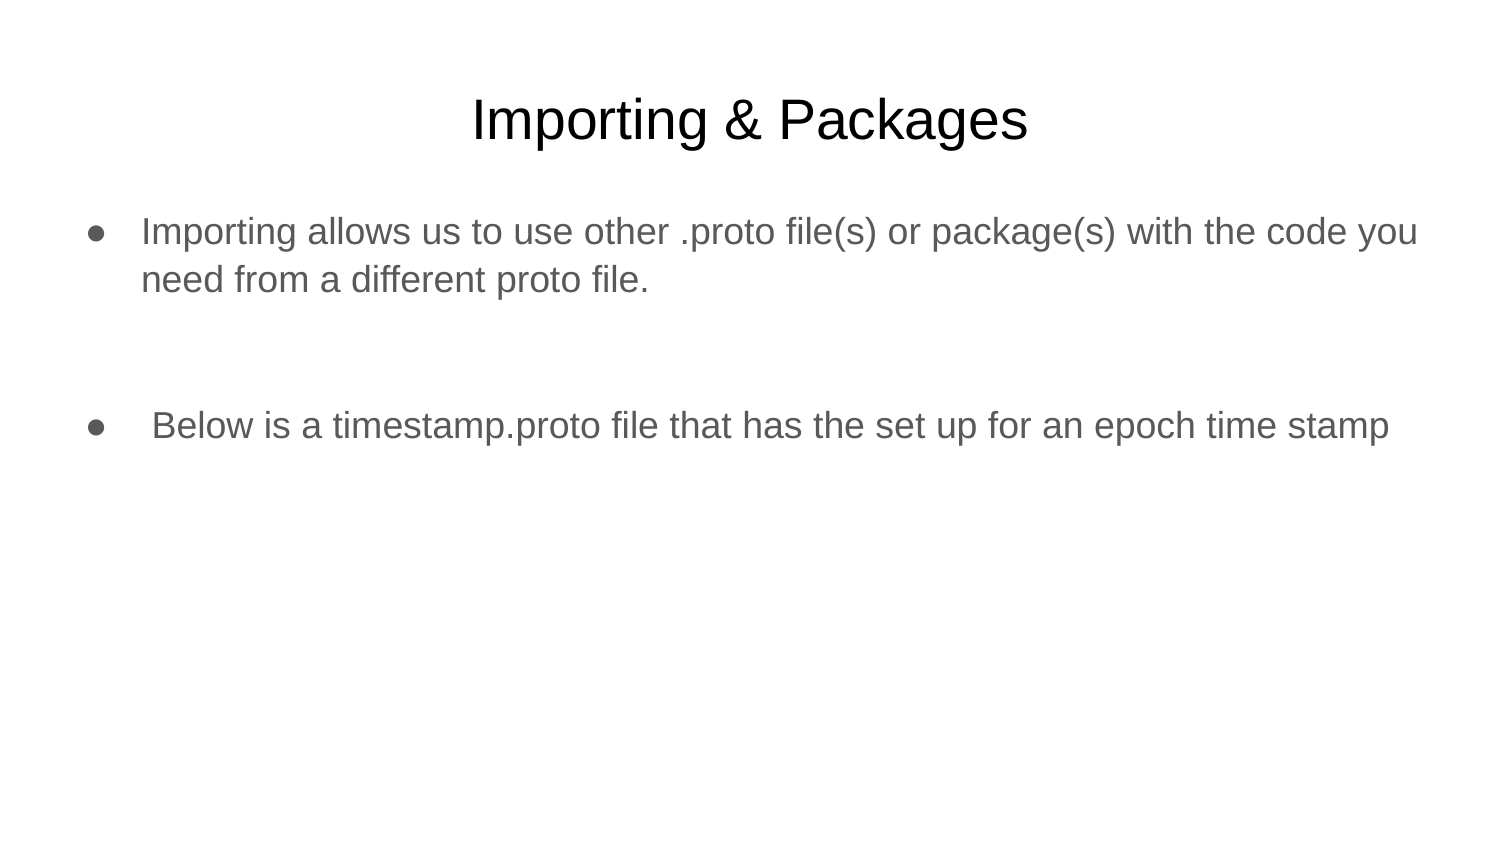

# Importing & Packages
Importing allows us to use other .proto file(s) or package(s) with the code you need from a different proto file.

 Below is a timestamp.proto file that has the set up for an epoch time stamp